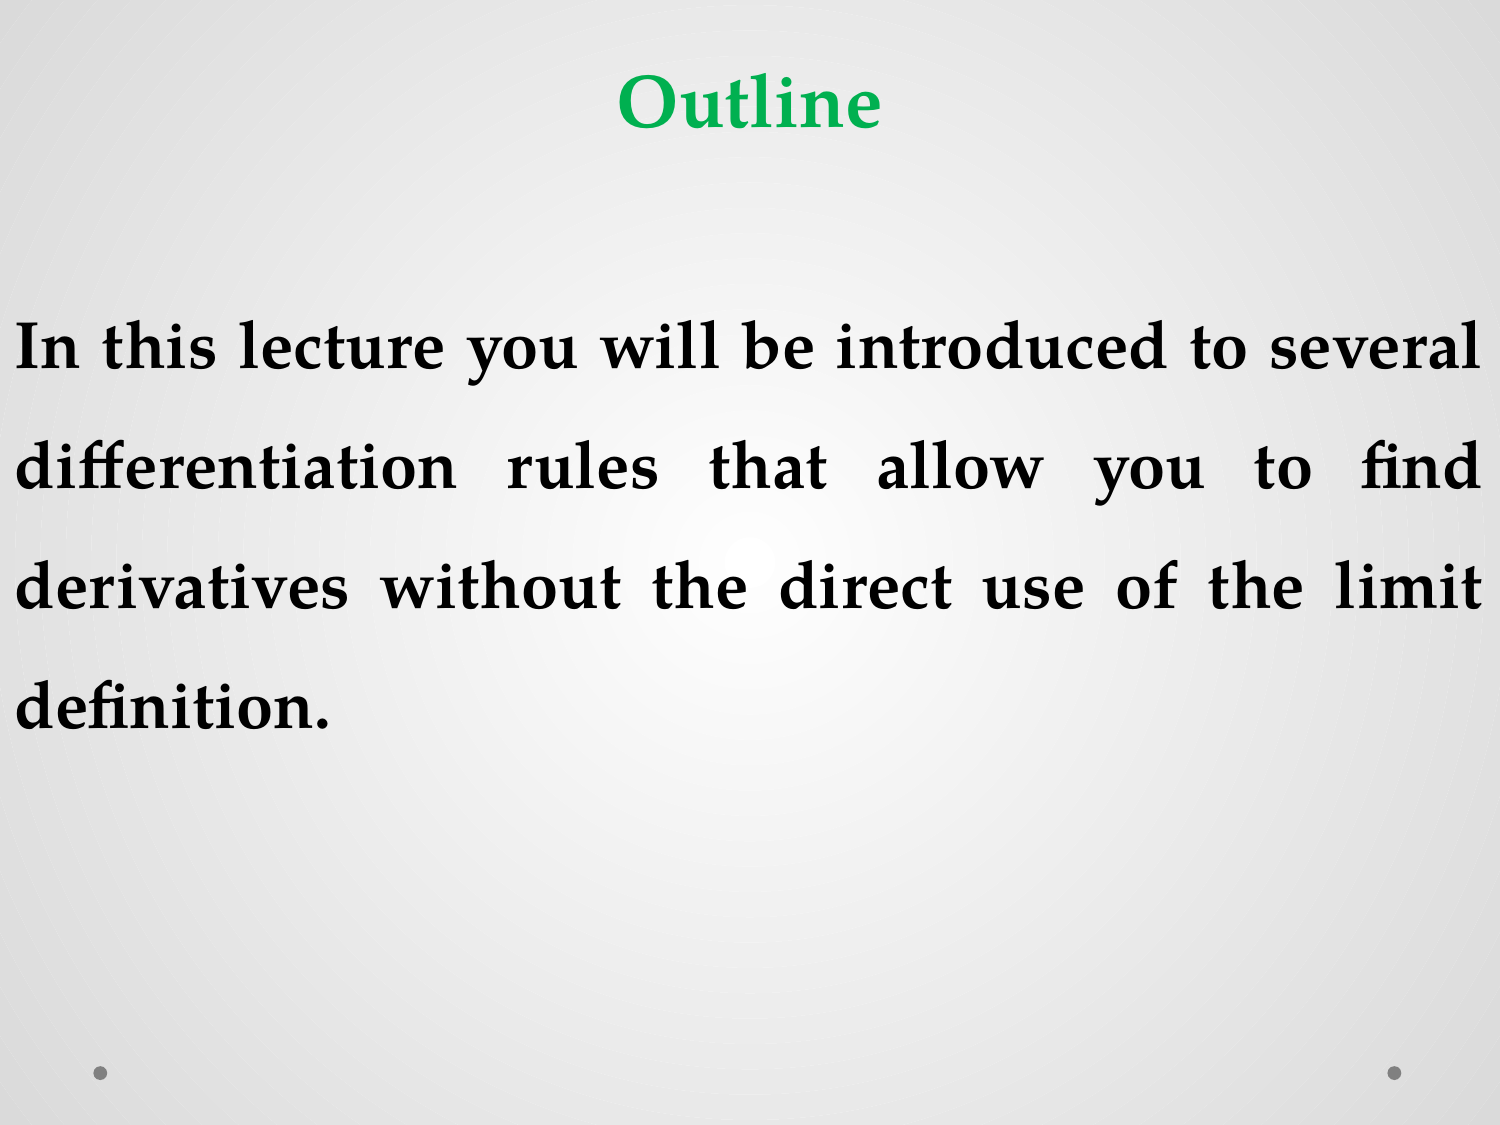

Outline

In this lecture you will be introduced to several differentiation rules that allow you to find derivatives without the direct use of the limit definition.